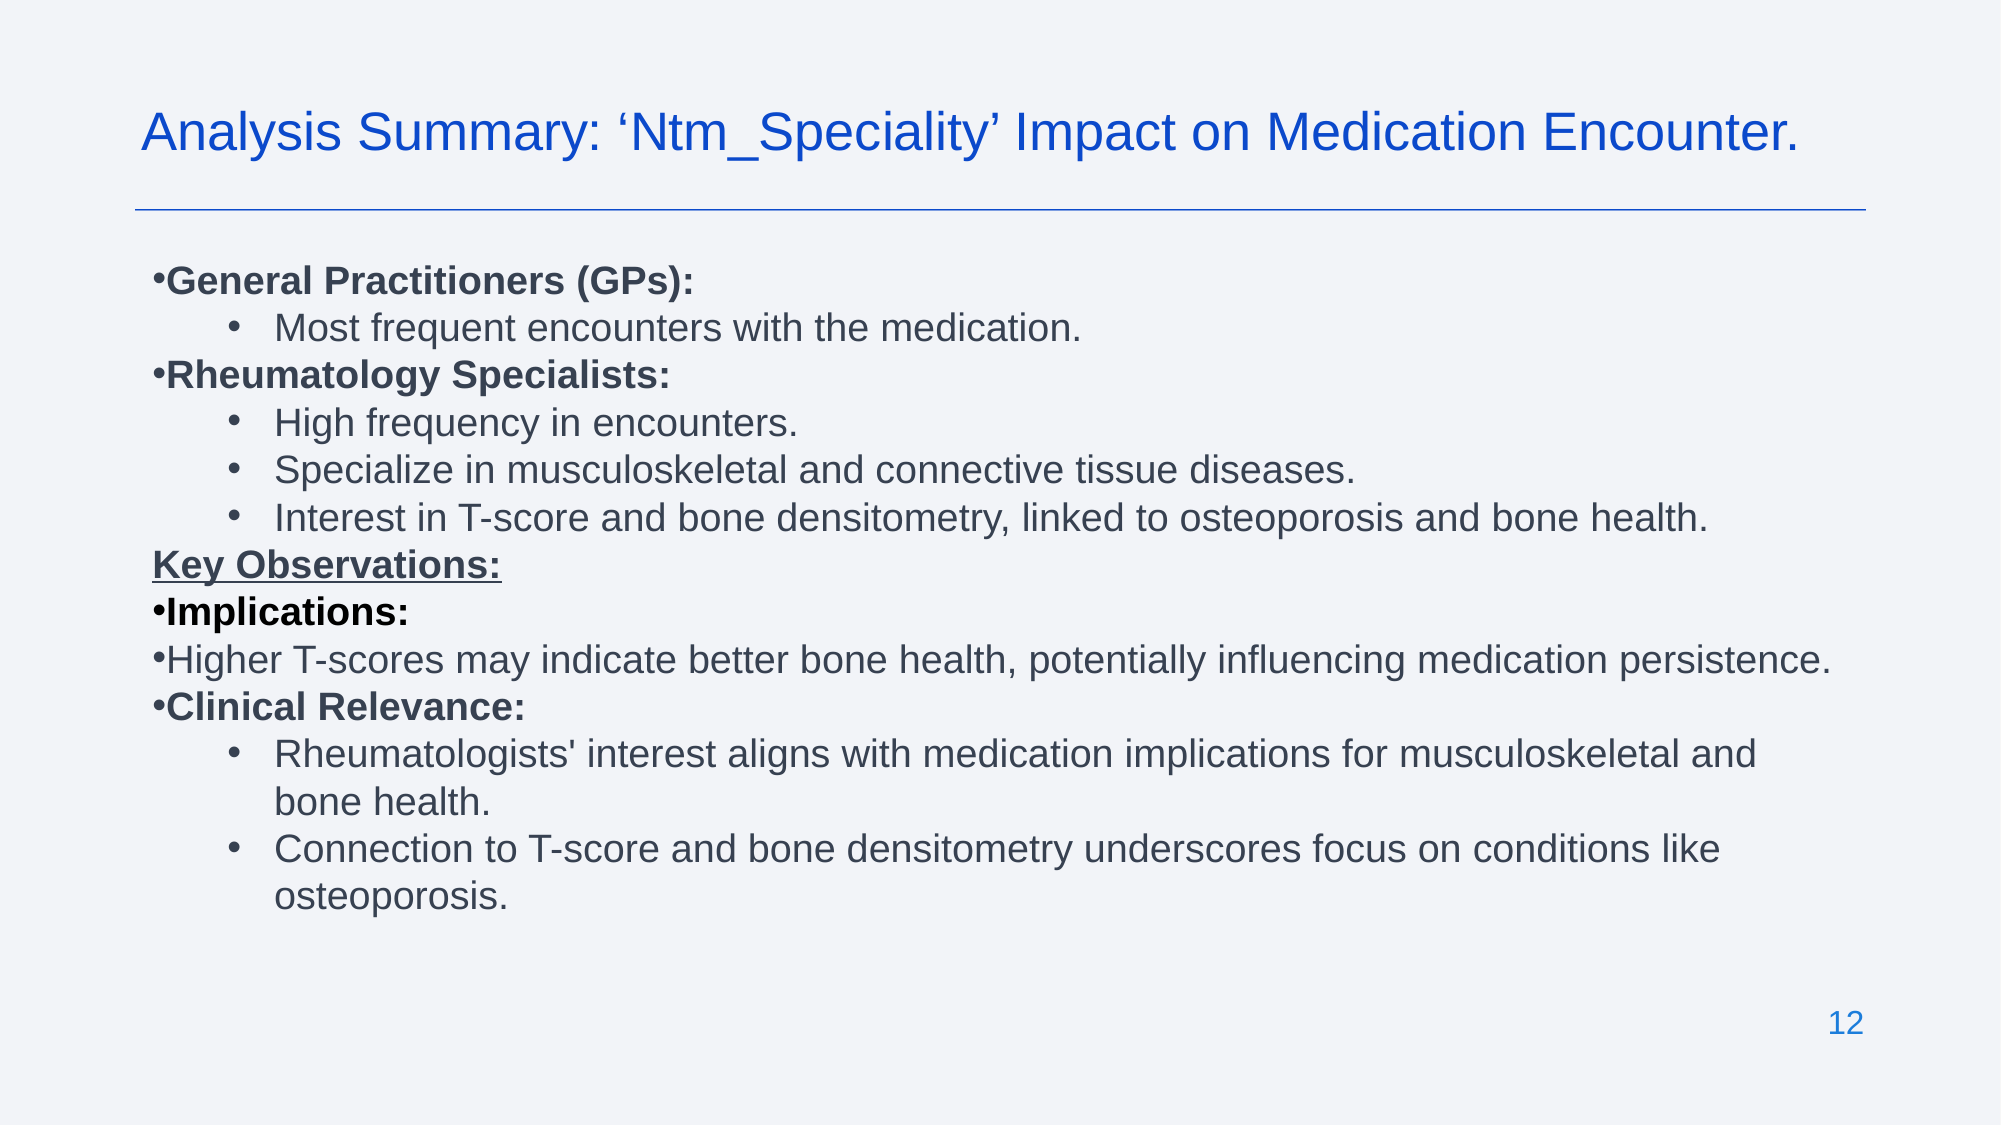

Analysis Summary: ‘Ntm_Speciality’ Impact on Medication Encounter.
General Practitioners (GPs):
Most frequent encounters with the medication.
Rheumatology Specialists:
High frequency in encounters.
Specialize in musculoskeletal and connective tissue diseases.
Interest in T-score and bone densitometry, linked to osteoporosis and bone health.
Key Observations:
Implications:
Higher T-scores may indicate better bone health, potentially influencing medication persistence.
Clinical Relevance:
Rheumatologists' interest aligns with medication implications for musculoskeletal and bone health.
Connection to T-score and bone densitometry underscores focus on conditions like osteoporosis.

12